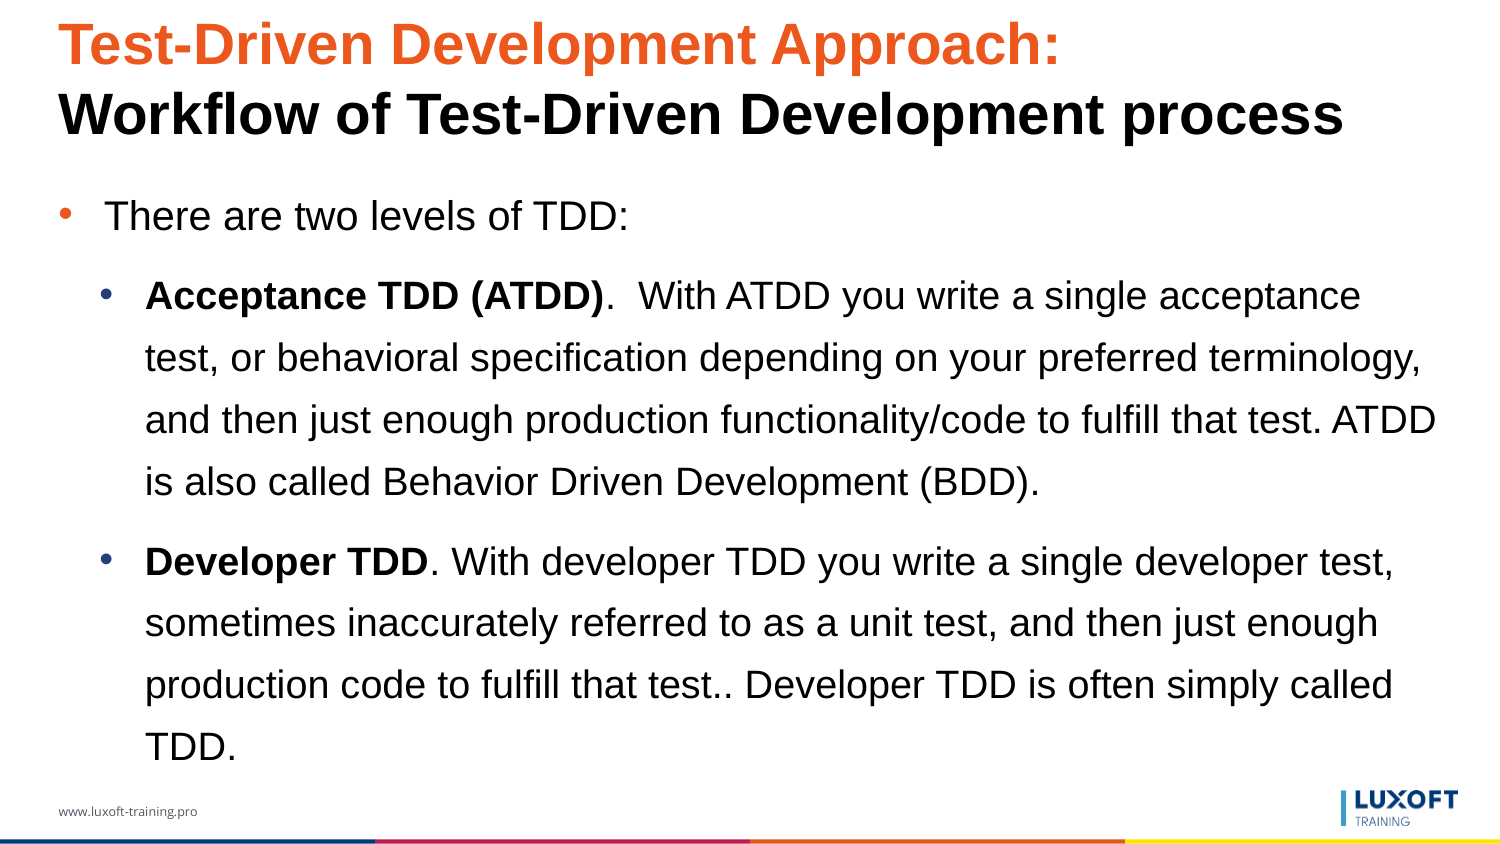

# Test-Driven Development Approach: Workflow of Test-Driven Development process
There are two levels of TDD:
Acceptance TDD (ATDD).  With ATDD you write a single acceptance test, or behavioral specification depending on your preferred terminology, and then just enough production functionality/code to fulfill that test. ATDD is also called Behavior Driven Development (BDD).
Developer TDD. With developer TDD you write a single developer test, sometimes inaccurately referred to as a unit test, and then just enough production code to fulfill that test.. Developer TDD is often simply called TDD.